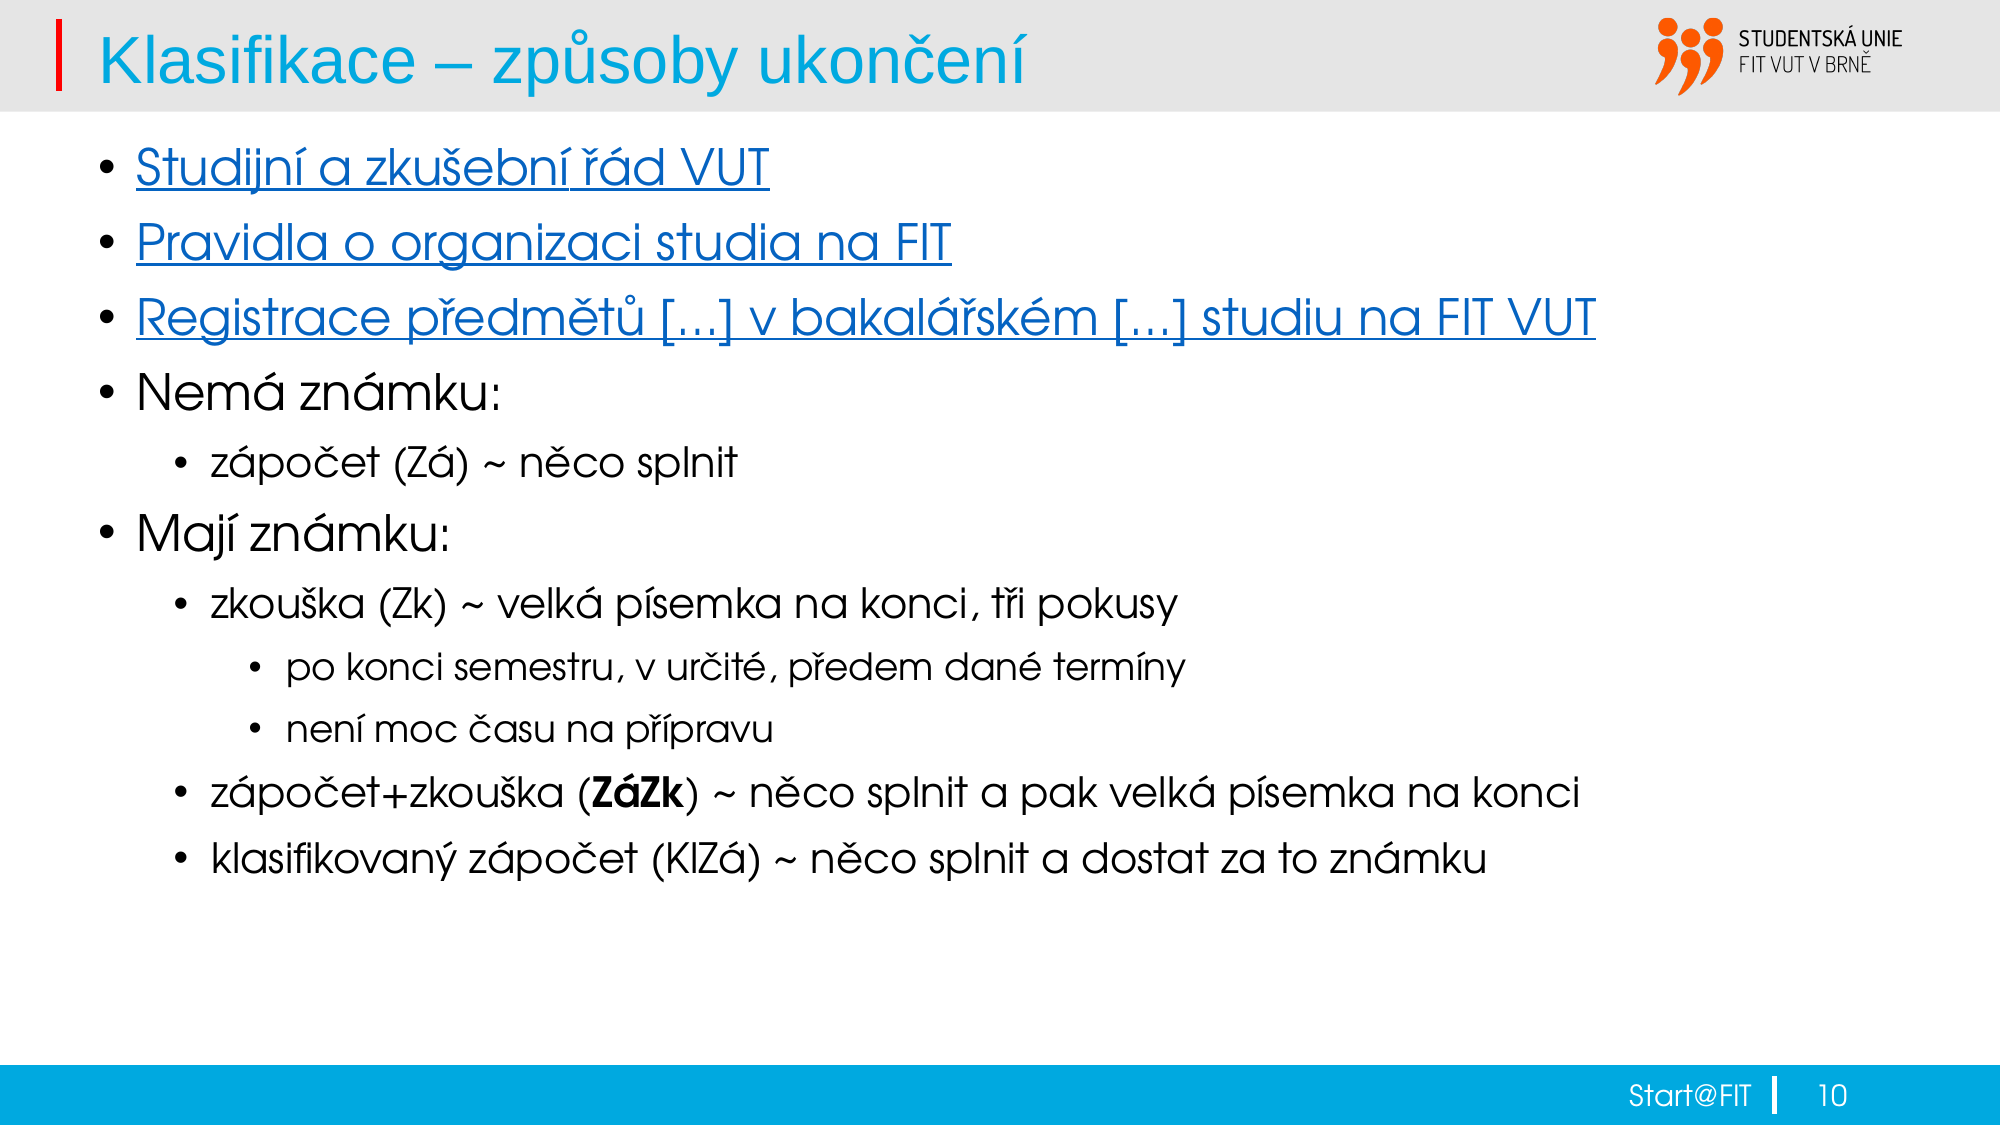

# Klasifikace – způsoby ukončení
Studijní a zkušební řád VUT
Pravidla o organizaci studia na FIT
Registrace předmětů […] v bakalářském […] studiu na FIT VUT
Nemá známku:
zápočet (Zá) ~ něco splnit
Mají známku:
zkouška (Zk) ~ velká písemka na konci, tři pokusy
po konci semestru, v určité, předem dané termíny
není moc času na přípravu
zápočet+zkouška (ZáZk) ~ něco splnit a pak velká písemka na konci
klasifikovaný zápočet (KlZá) ~ něco splnit a dostat za to známku
Start@FIT
10